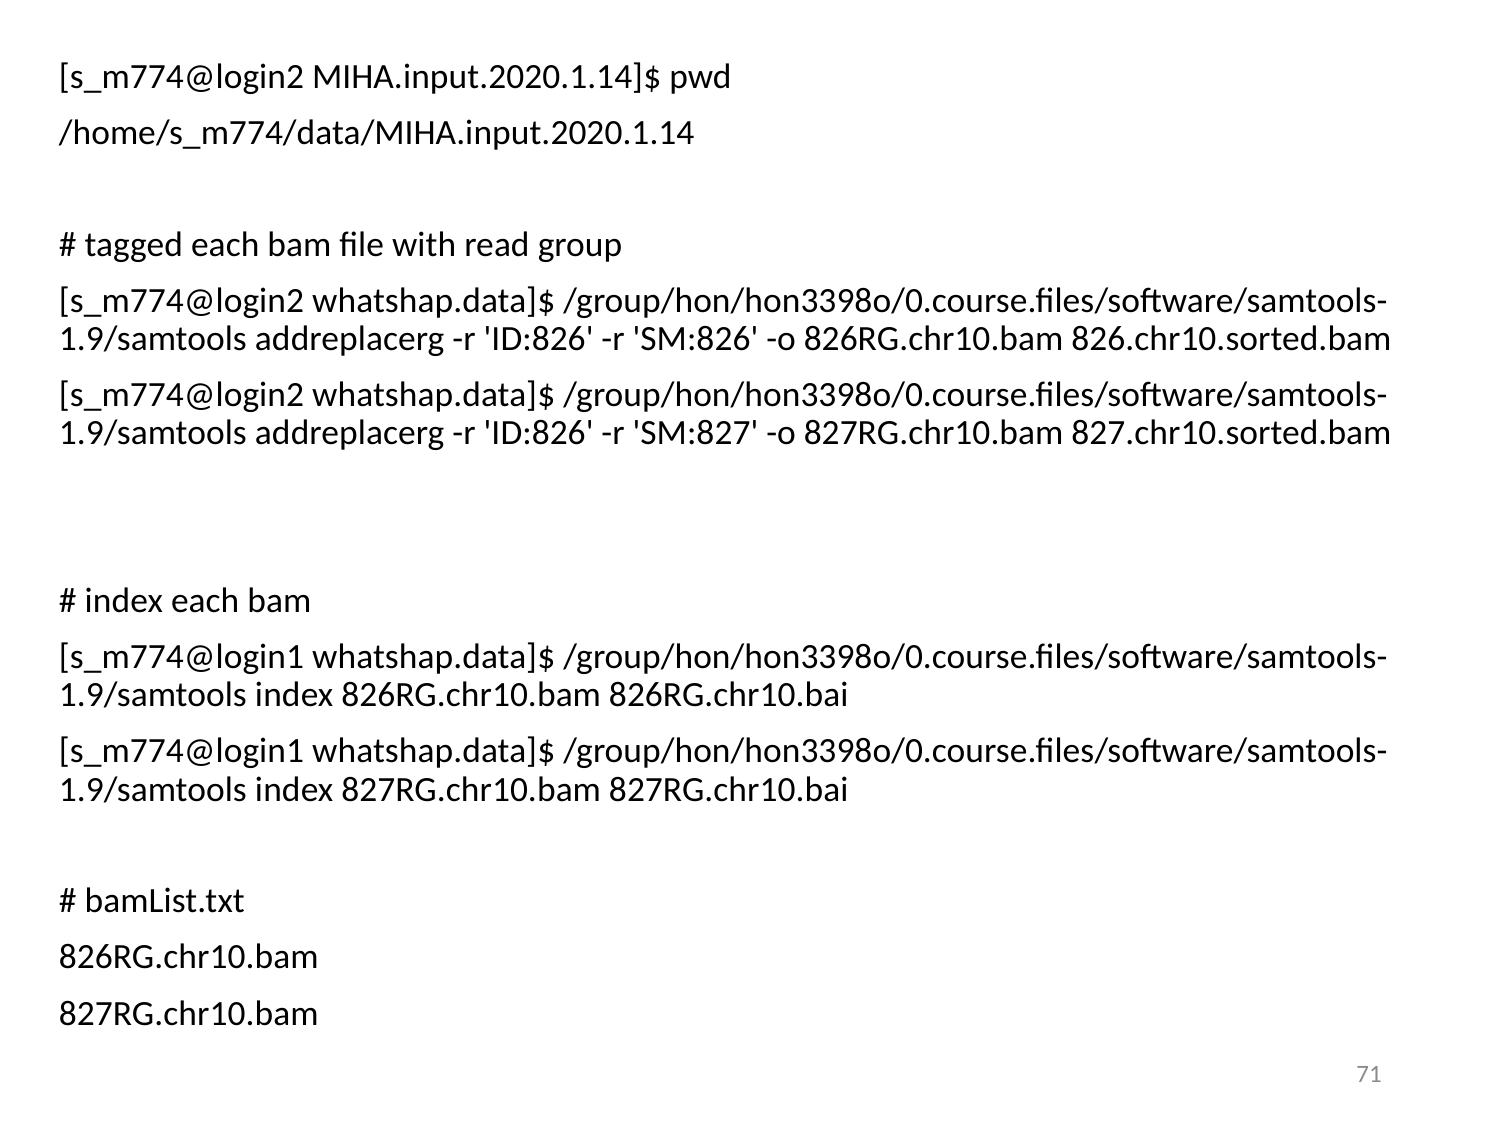

[s_m774@login2 MIHA.input.2020.1.14]$ pwd
/home/s_m774/data/MIHA.input.2020.1.14

# tagged each bam file with read group
[s_m774@login2 whatshap.data]$ /group/hon/hon3398o/0.course.files/software/samtools-1.9/samtools addreplacerg -r 'ID:826' -r 'SM:826' -o 826RG.chr10.bam 826.chr10.sorted.bam
[s_m774@login2 whatshap.data]$ /group/hon/hon3398o/0.course.files/software/samtools-1.9/samtools addreplacerg -r 'ID:826' -r 'SM:827' -o 827RG.chr10.bam 827.chr10.sorted.bam

# index each bam
[s_m774@login1 whatshap.data]$ /group/hon/hon3398o/0.course.files/software/samtools-1.9/samtools index 826RG.chr10.bam 826RG.chr10.bai
[s_m774@login1 whatshap.data]$ /group/hon/hon3398o/0.course.files/software/samtools-1.9/samtools index 827RG.chr10.bam 827RG.chr10.bai

# bamList.txt
826RG.chr10.bam
827RG.chr10.bam

71